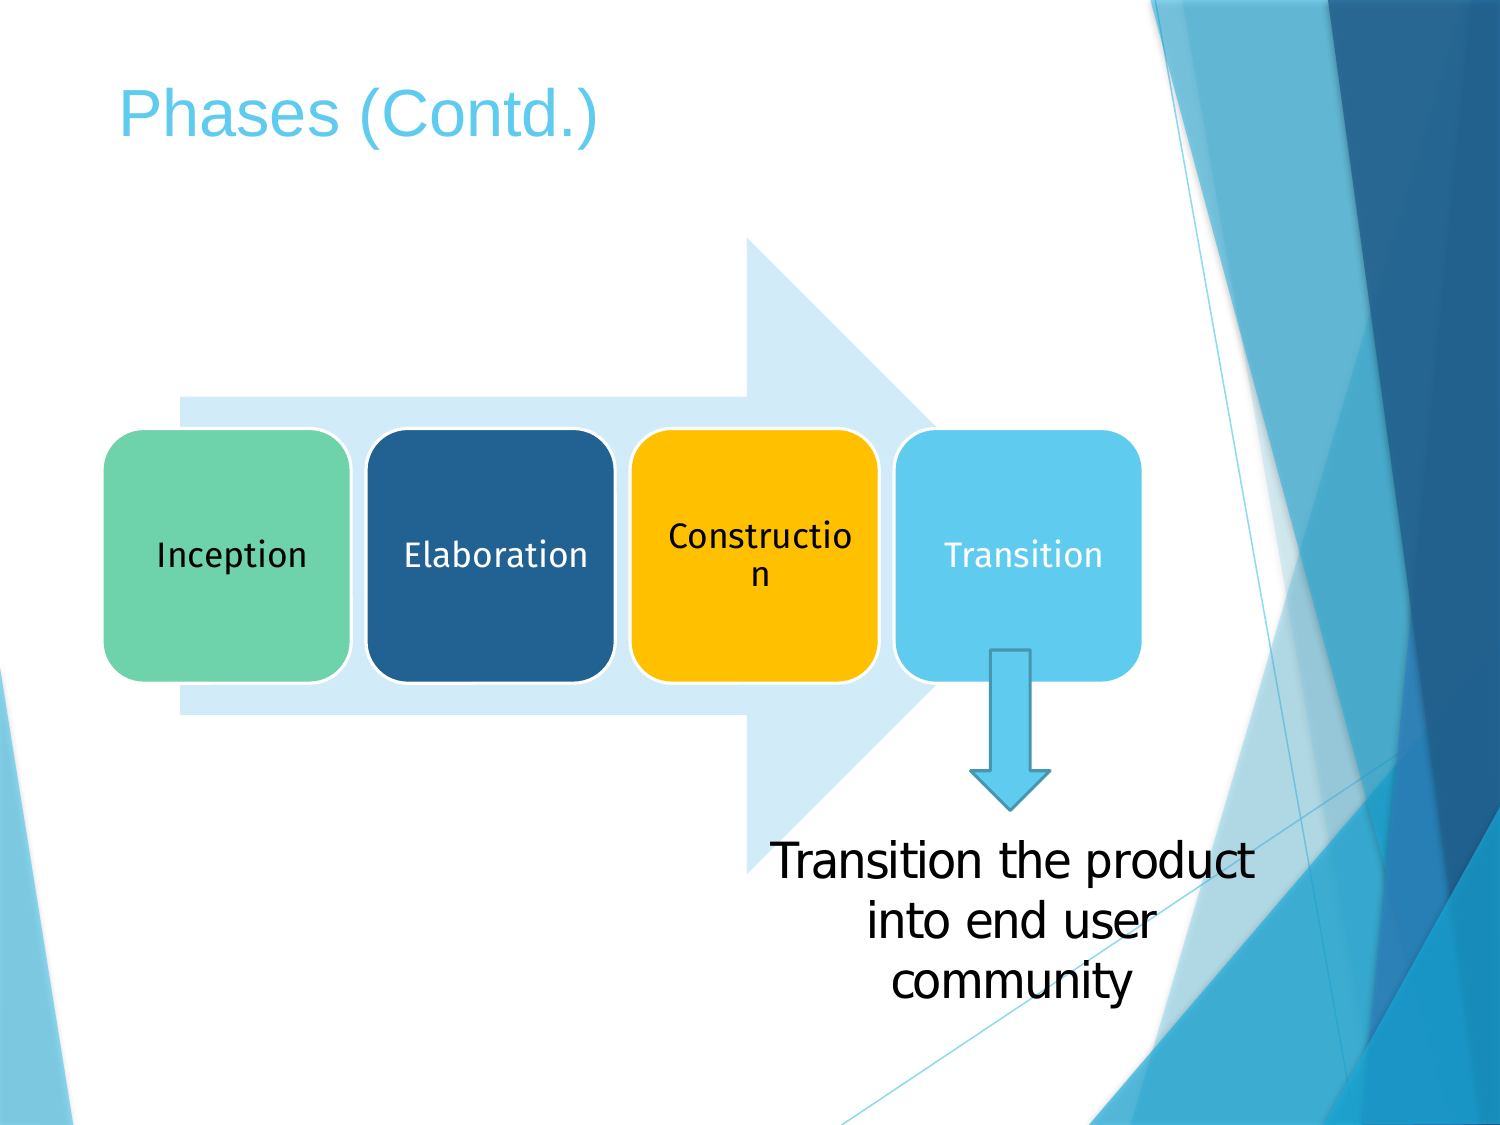

# Phases (Contd.)
Inception
Elaboration
Construction
Transition

Transition the product into end user community